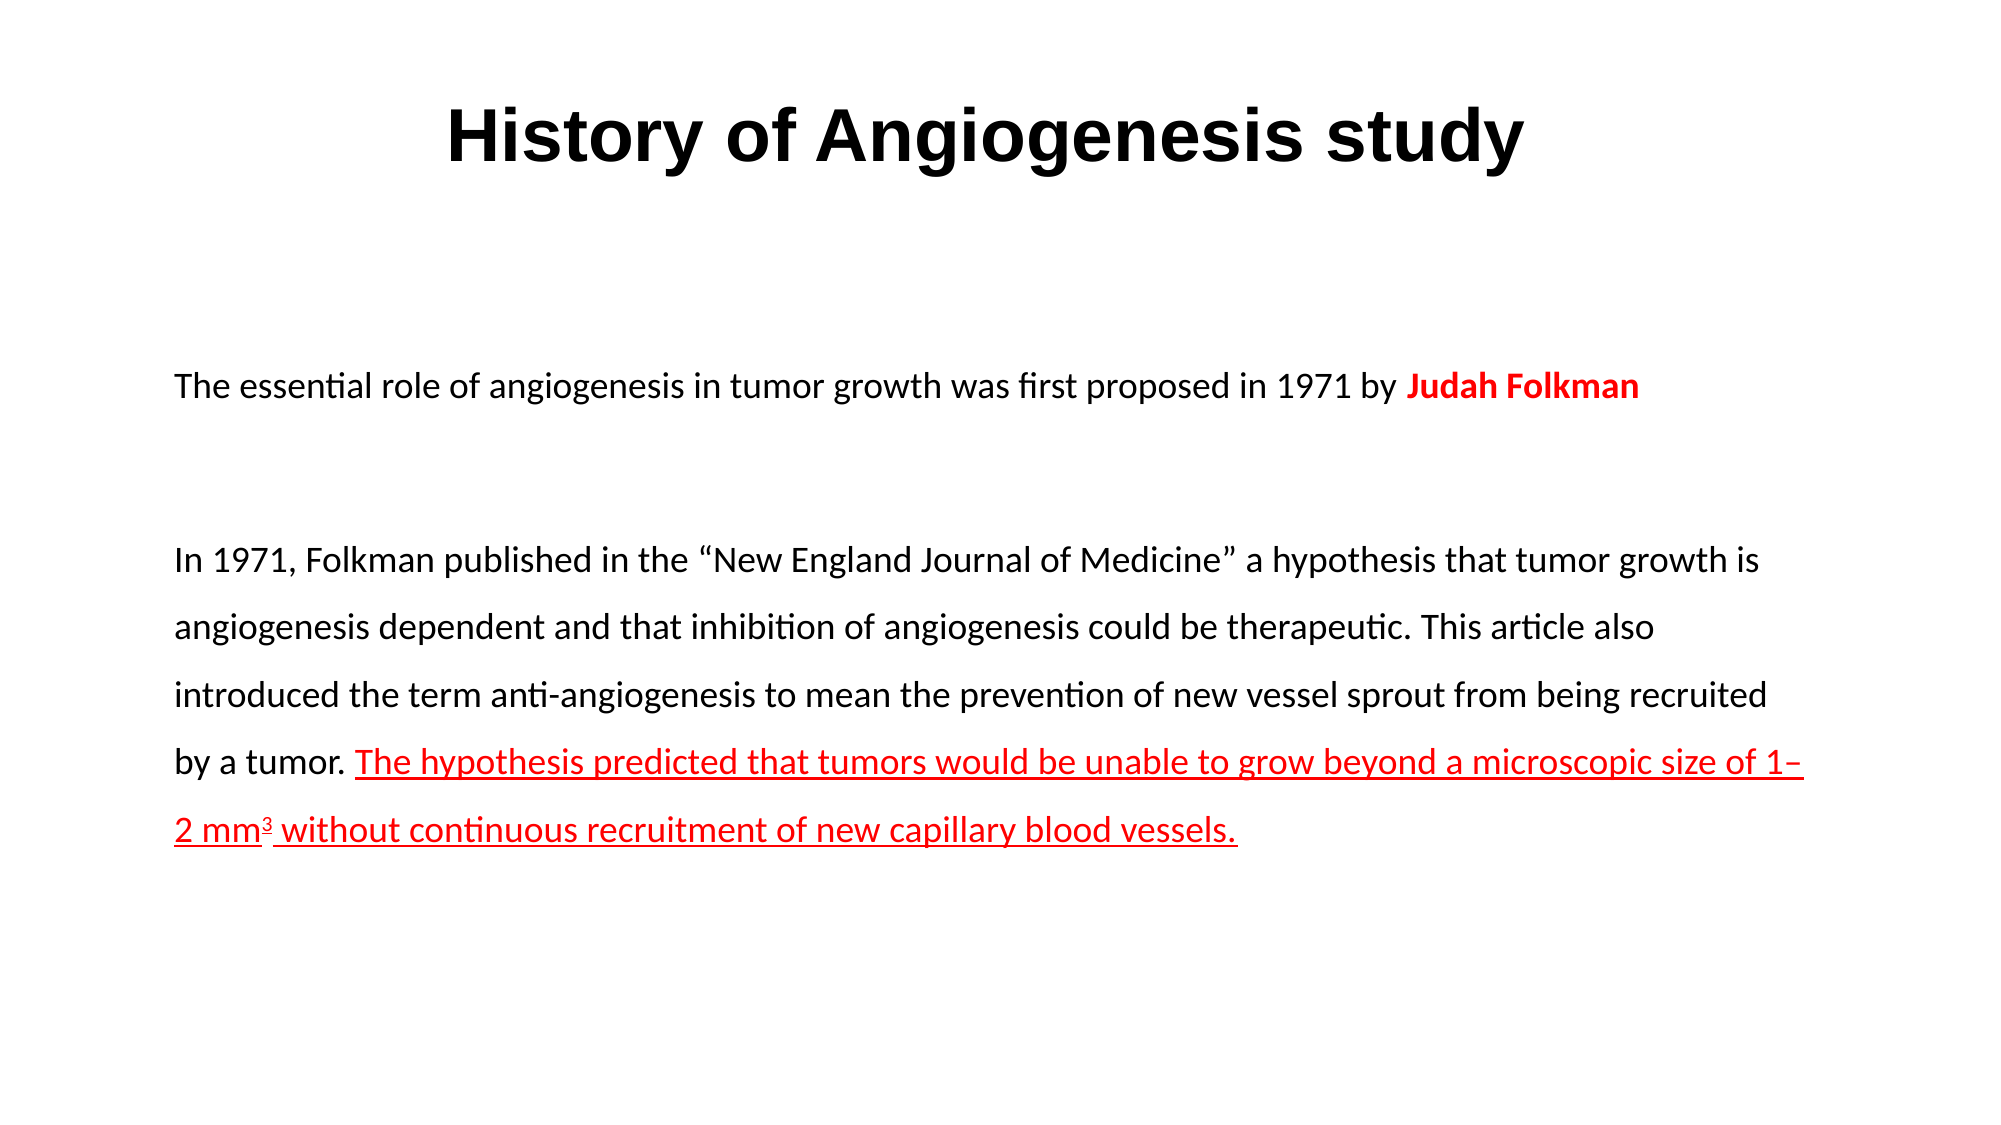

History of Angiogenesis study
The essential role of angiogenesis in tumor growth was first proposed in 1971 by Judah Folkman
In 1971, Folkman published in the “New England Journal of Medicine” a hypothesis that tumor growth is angiogenesis dependent and that inhibition of angiogenesis could be therapeutic. This article also introduced the term anti-angiogenesis to mean the prevention of new vessel sprout from being recruited by a tumor. The hypothesis predicted that tumors would be unable to grow beyond a microscopic size of 1–2 mm3 without continuous recruitment of new capillary blood vessels.